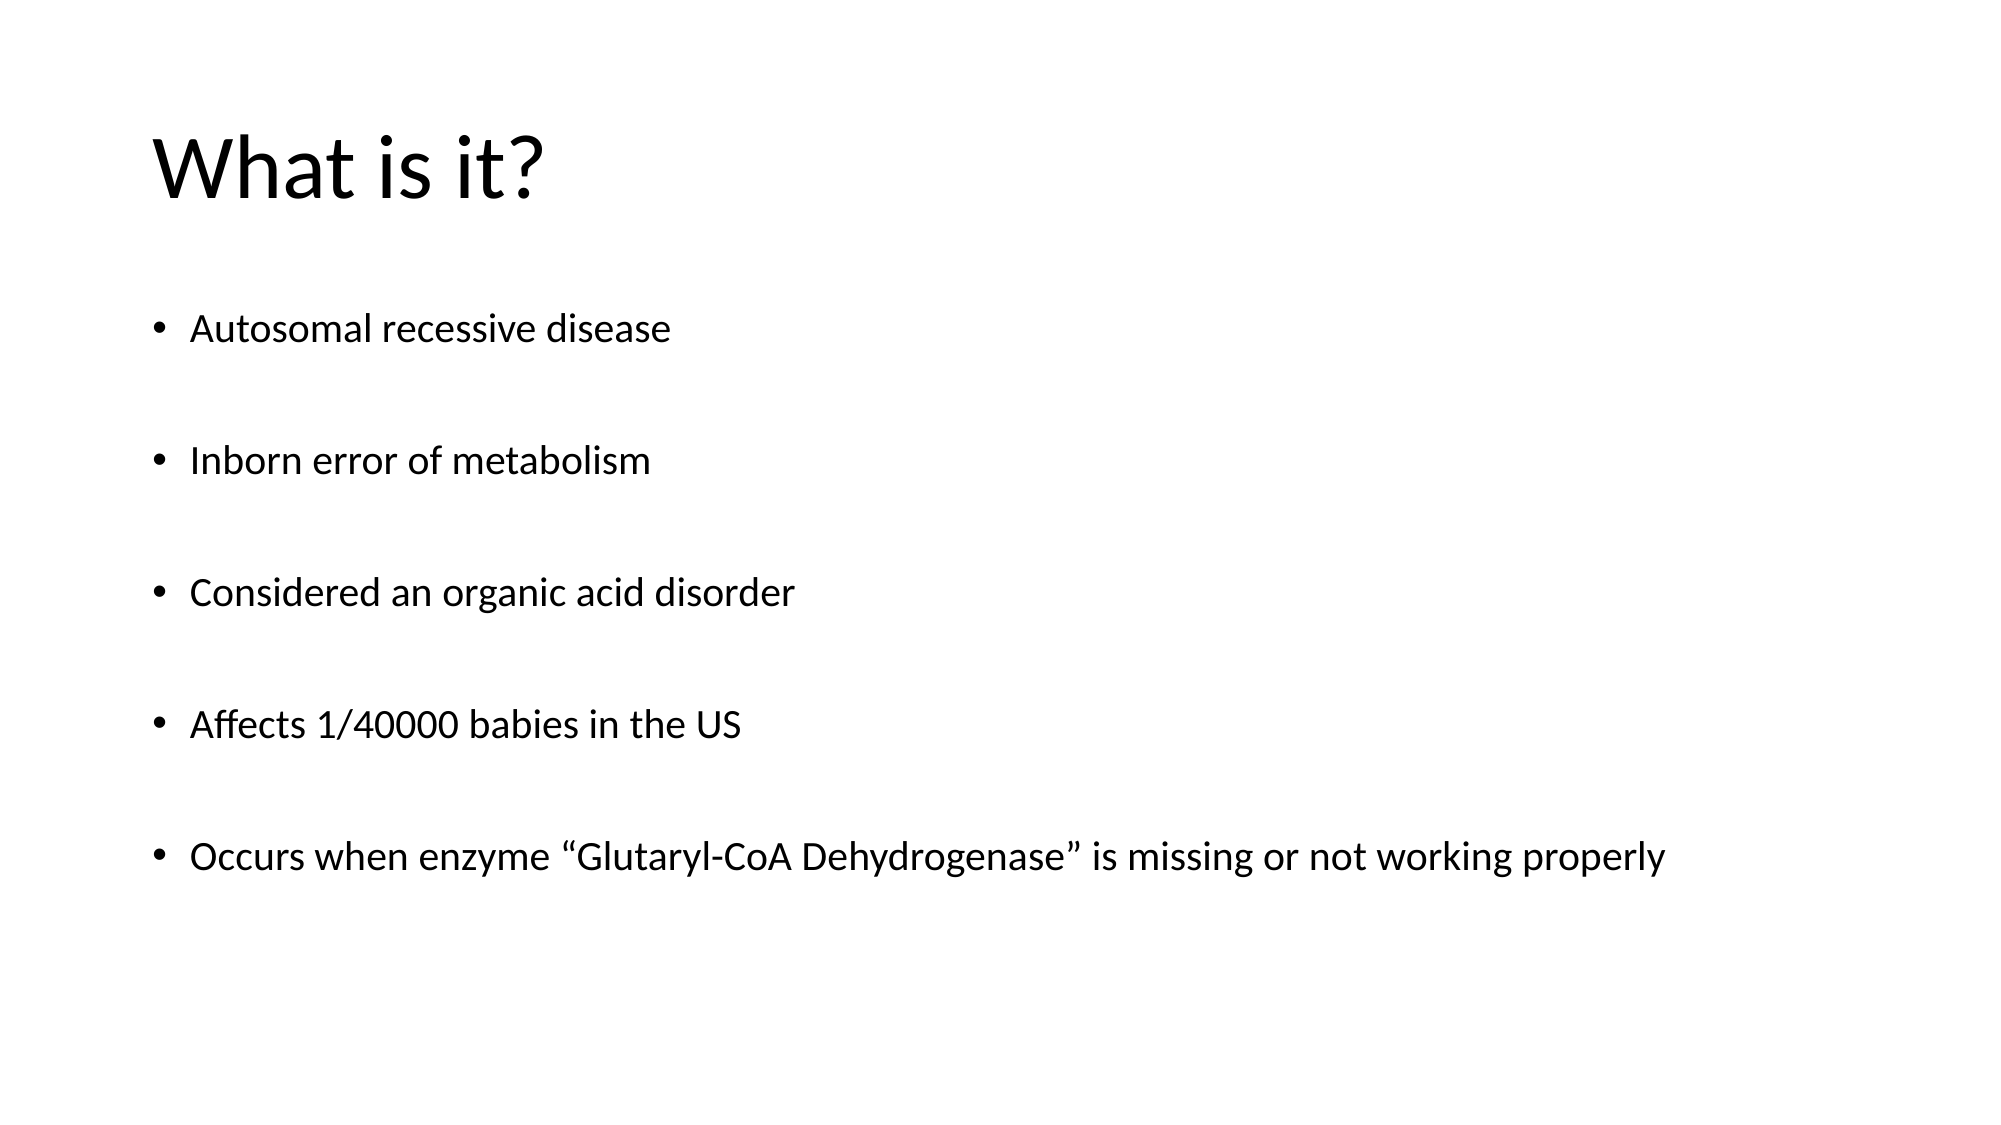

# What is it?
Autosomal recessive disease

Inborn error of metabolism

Considered an organic acid disorder

Affects 1/40000 babies in the US

Occurs when enzyme “Glutaryl-CoA Dehydrogenase” is missing or not working properly